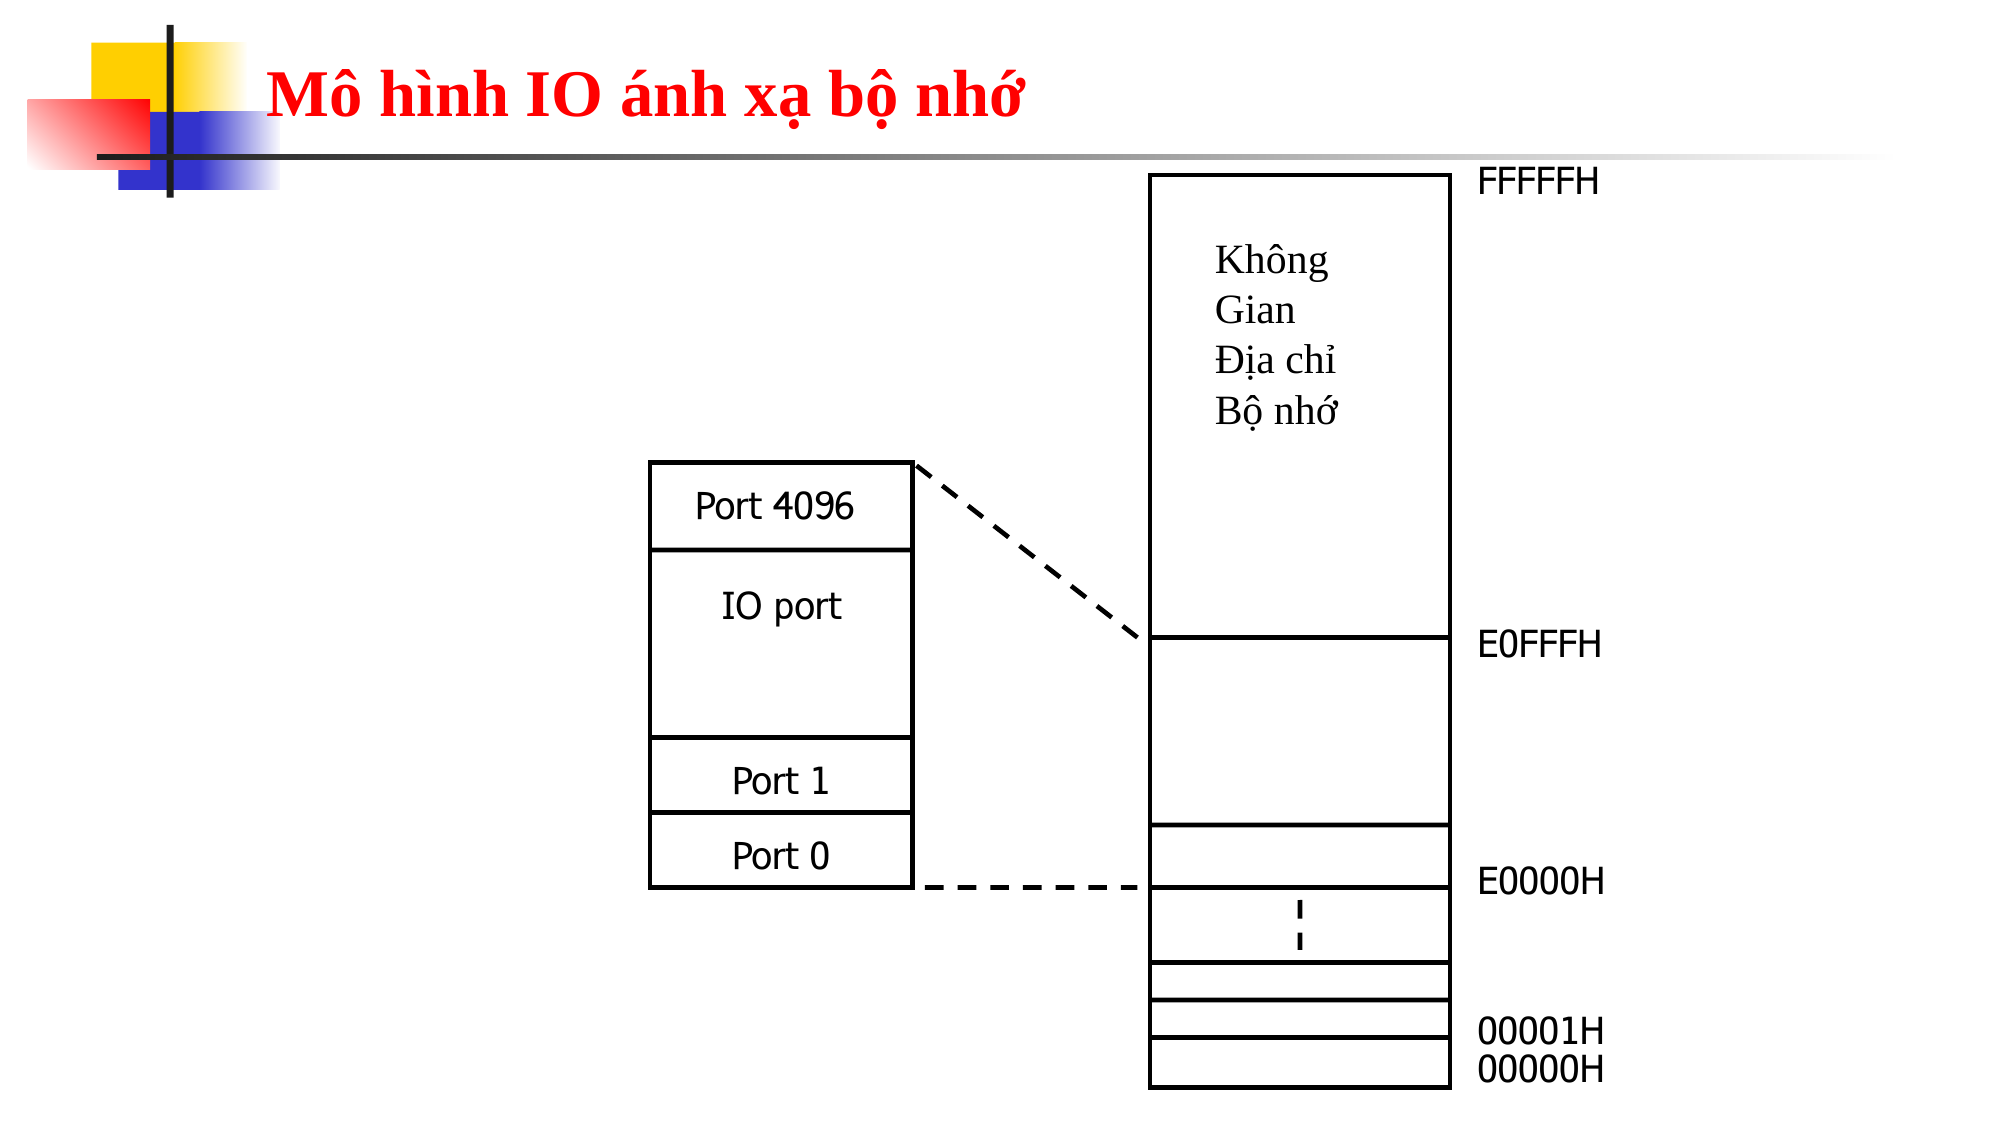

# Mô hình IO ánh xạ bộ nhớ
FFFFFH

Không
Gian
Địa chỉ
Bộ nhớ

E0FFFH

E0000H

00001H

00000H

Port 4096

IO port

Port 1

Port 0